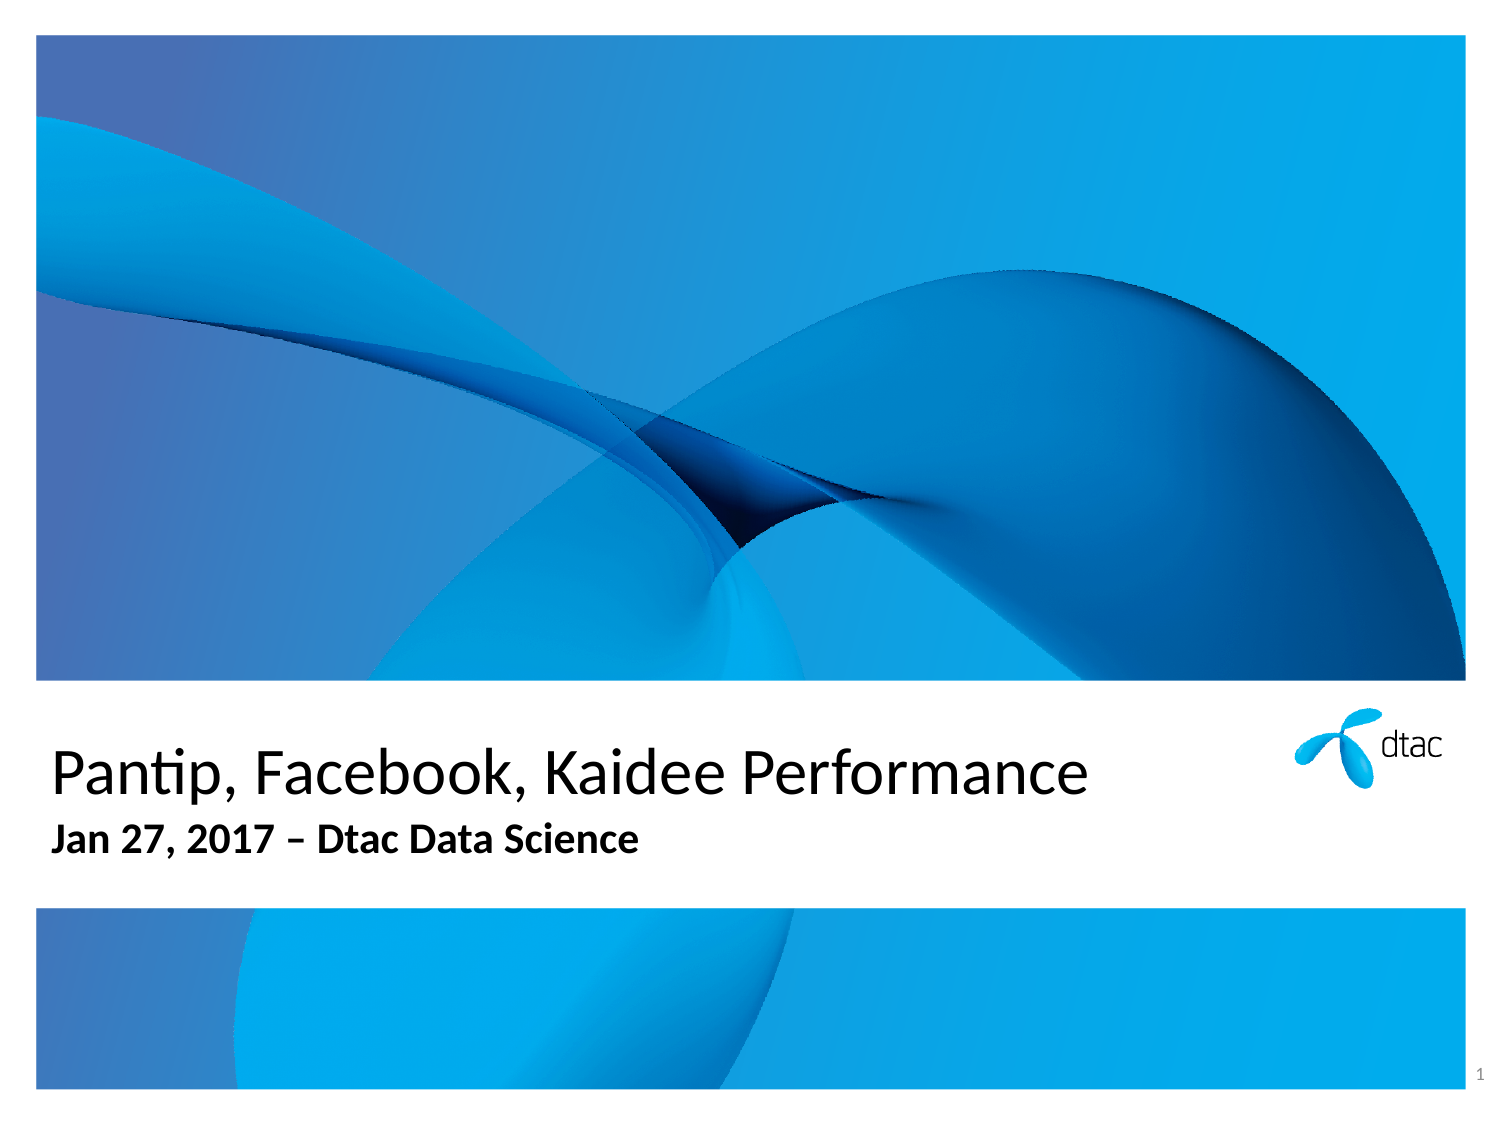

# Pantip, Facebook, Kaidee Performance
Jan 27, 2017 – Dtac Data Science
1